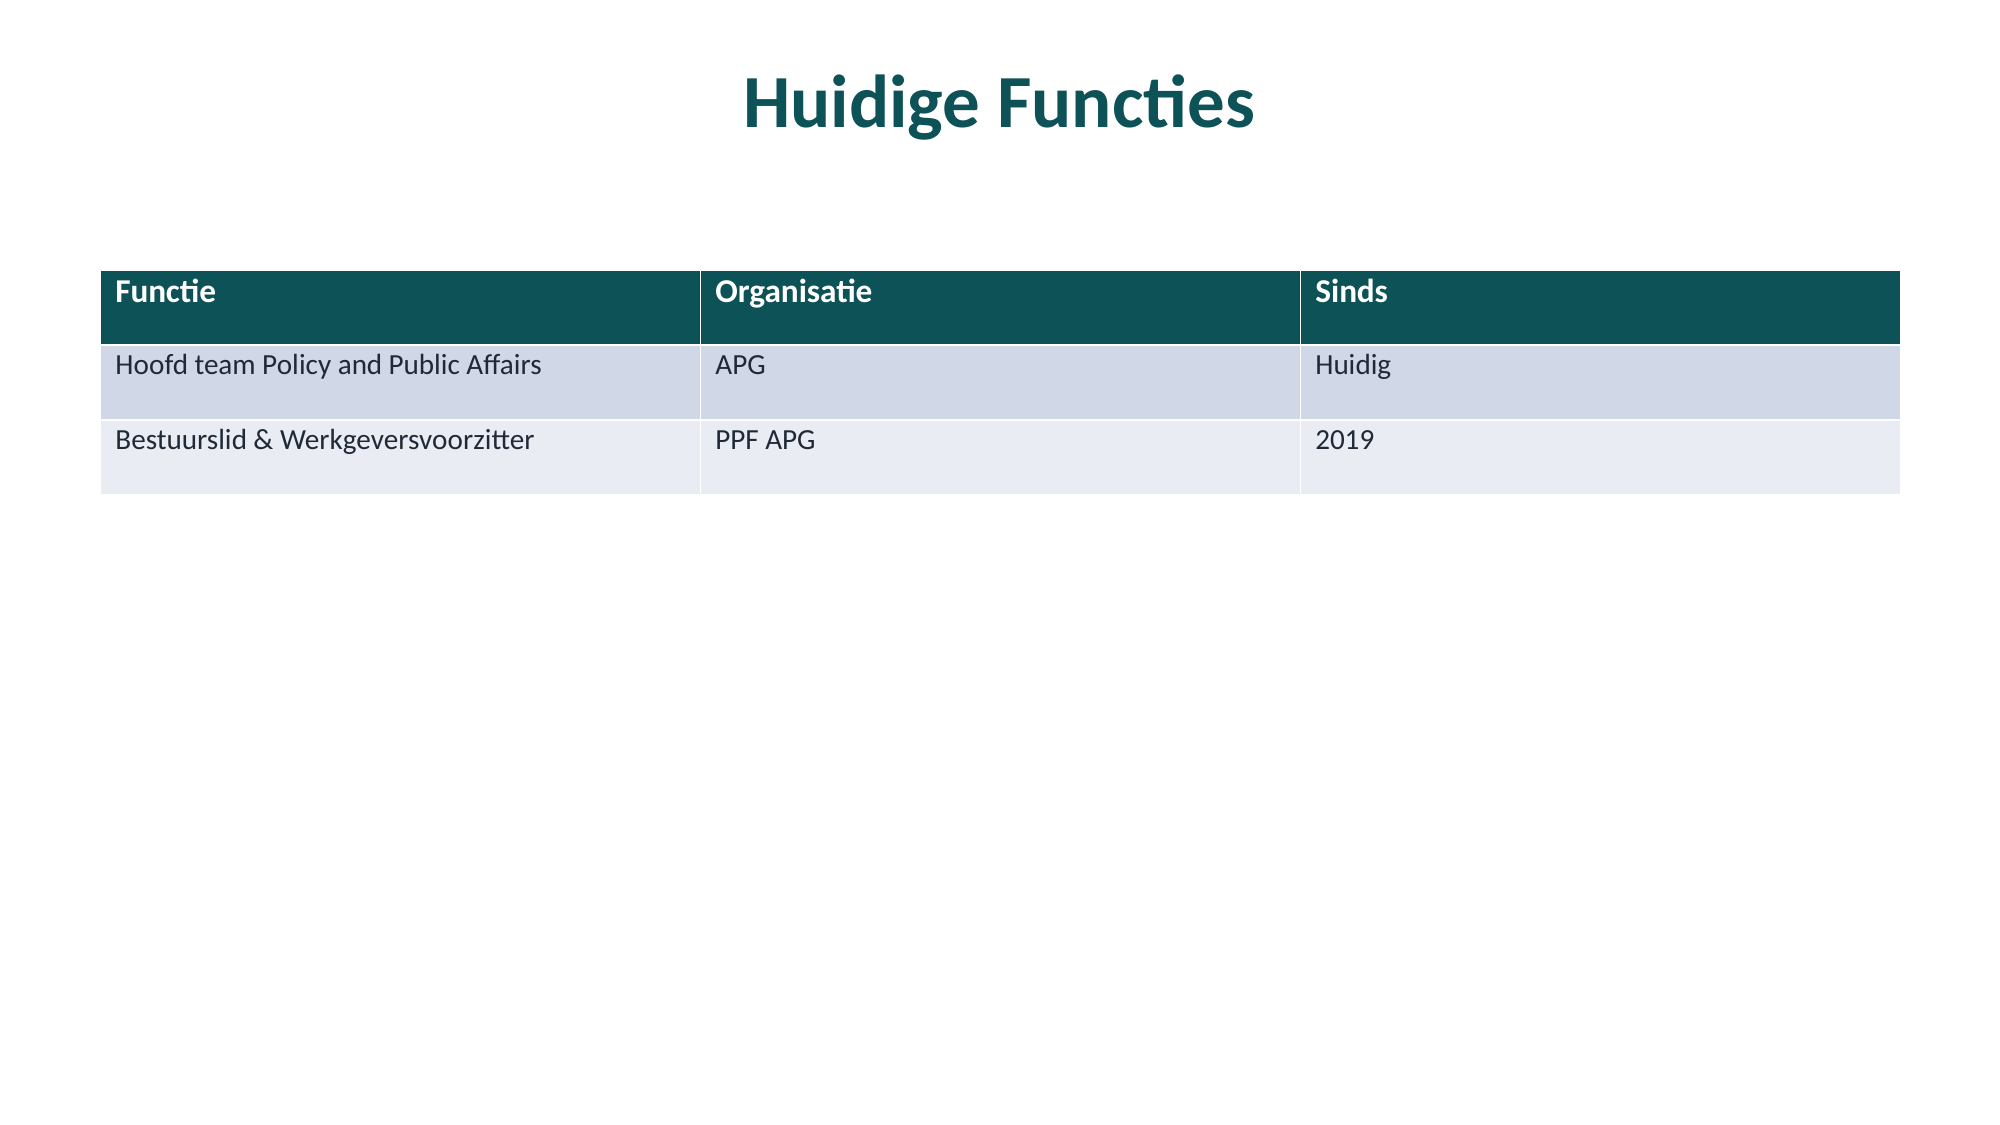

Huidige Functies
| Functie | Organisatie | Sinds |
| --- | --- | --- |
| Hoofd team Policy and Public Affairs | APG | Huidig |
| Bestuurslid & Werkgeversvoorzitter | PPF APG | 2019 |